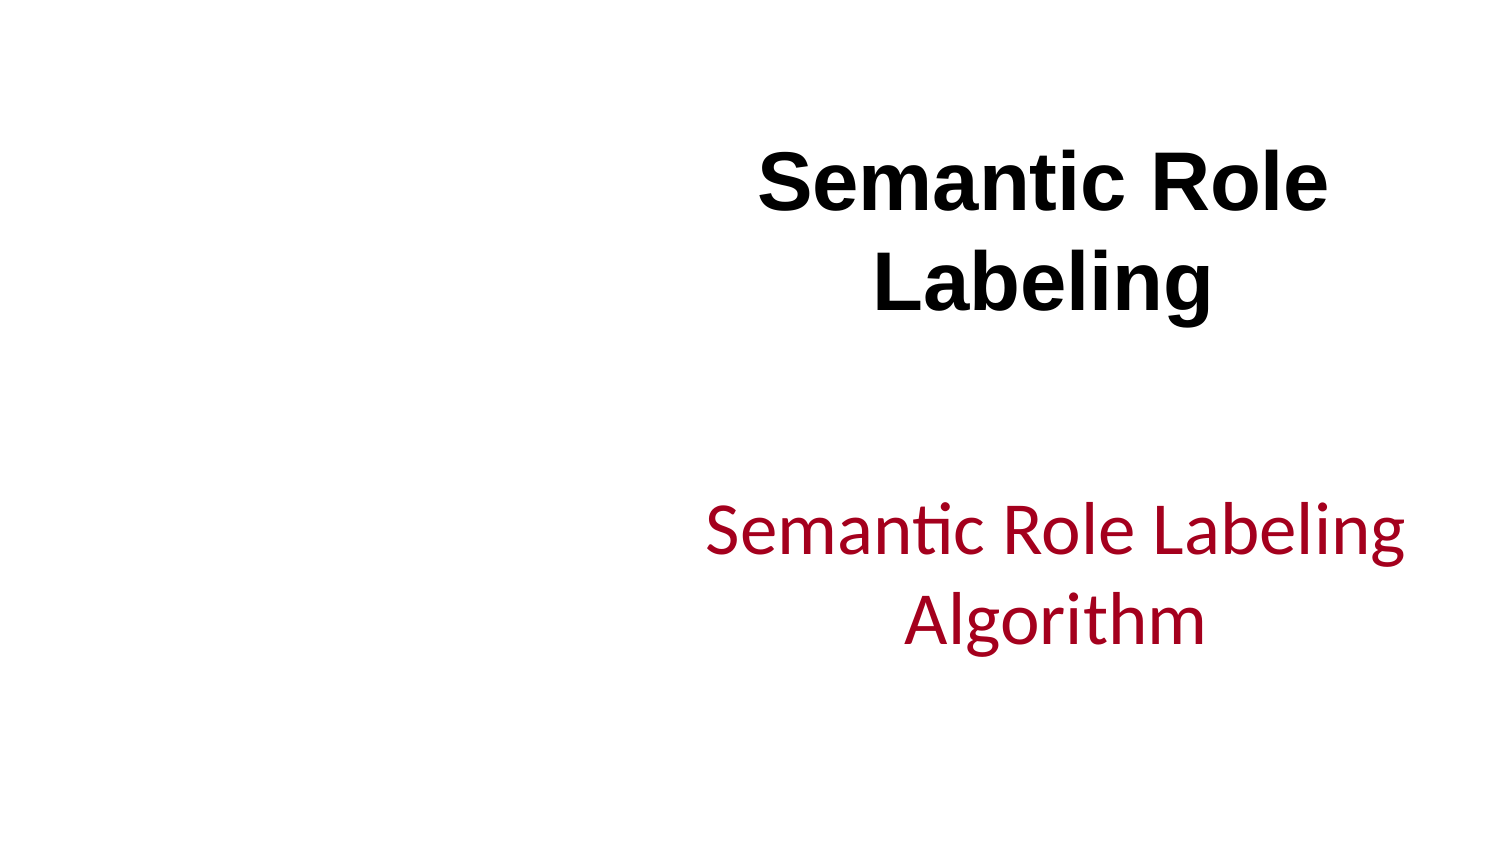

# Semantic Role Labeling
Semantic Role Labeling Algorithm